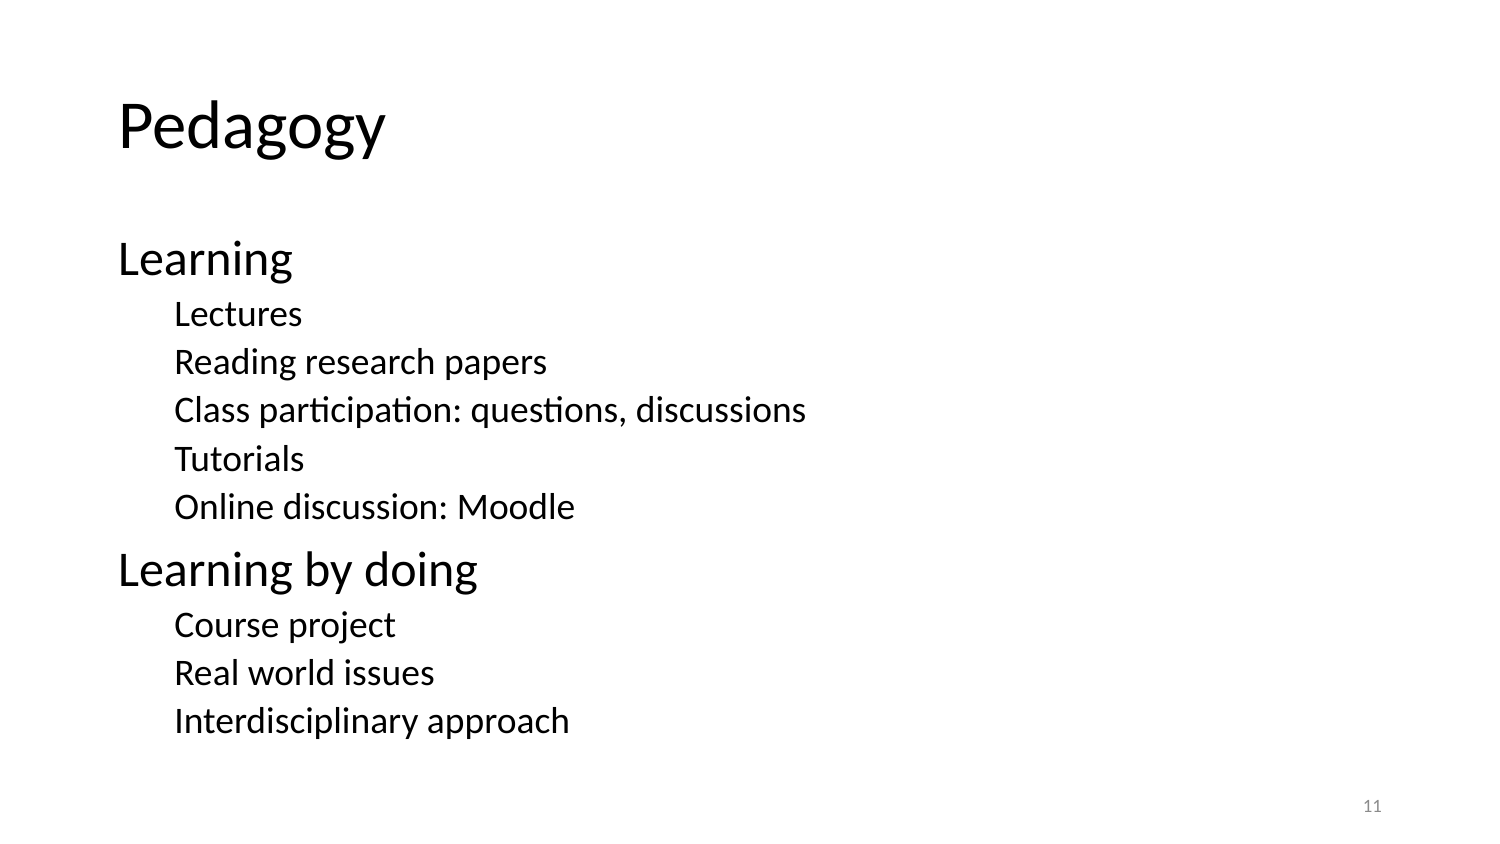

# Pedagogy
Learning
Lectures
Reading research papers
Class participation: questions, discussions
Tutorials
Online discussion: Moodle
Learning by doing
Course project
Real world issues
Interdisciplinary approach
11